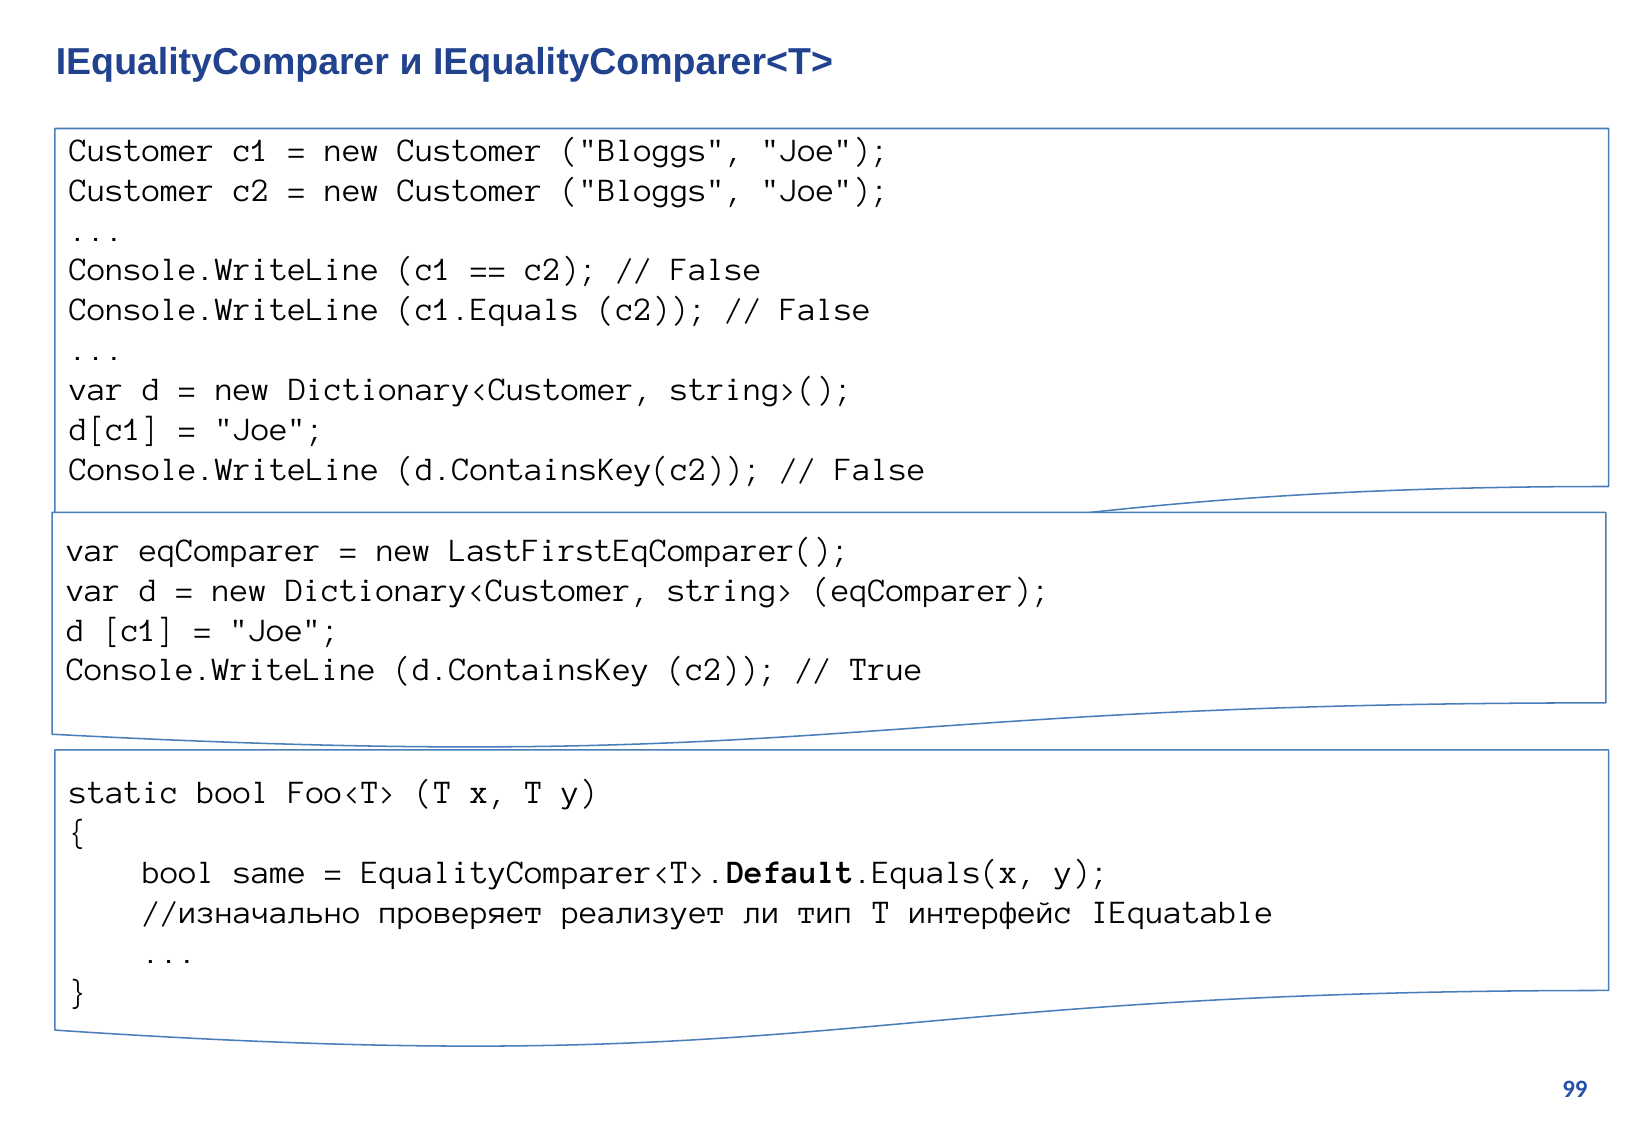

# IEqualityComparer и IEqualityComparer<T>
Customer c1 = new Customer ("Bloggs", "Joe");
Customer c2 = new Customer ("Bloggs", "Joe");
...
Console.WriteLine (c1 == c2); // False
Console.WriteLine (c1.Equals (c2)); // False
...
var d = new Dictionary<Customer, string>();
d[c1] = "Joe";
Console.WriteLine (d.ContainsKey(c2)); // False
var eqComparer = new LastFirstEqComparer();
var d = new Dictionary<Customer, string> (eqComparer);
d [c1] = "Joe";
Console.WriteLine (d.ContainsKey (c2)); // True

static bool Foo<T> (T x, T y)
{
    bool same = EqualityComparer<T>.Default.Equals(x, y);
    //изначально проверяет реализует ли тип T интерфейс IEquatable
    ...
}